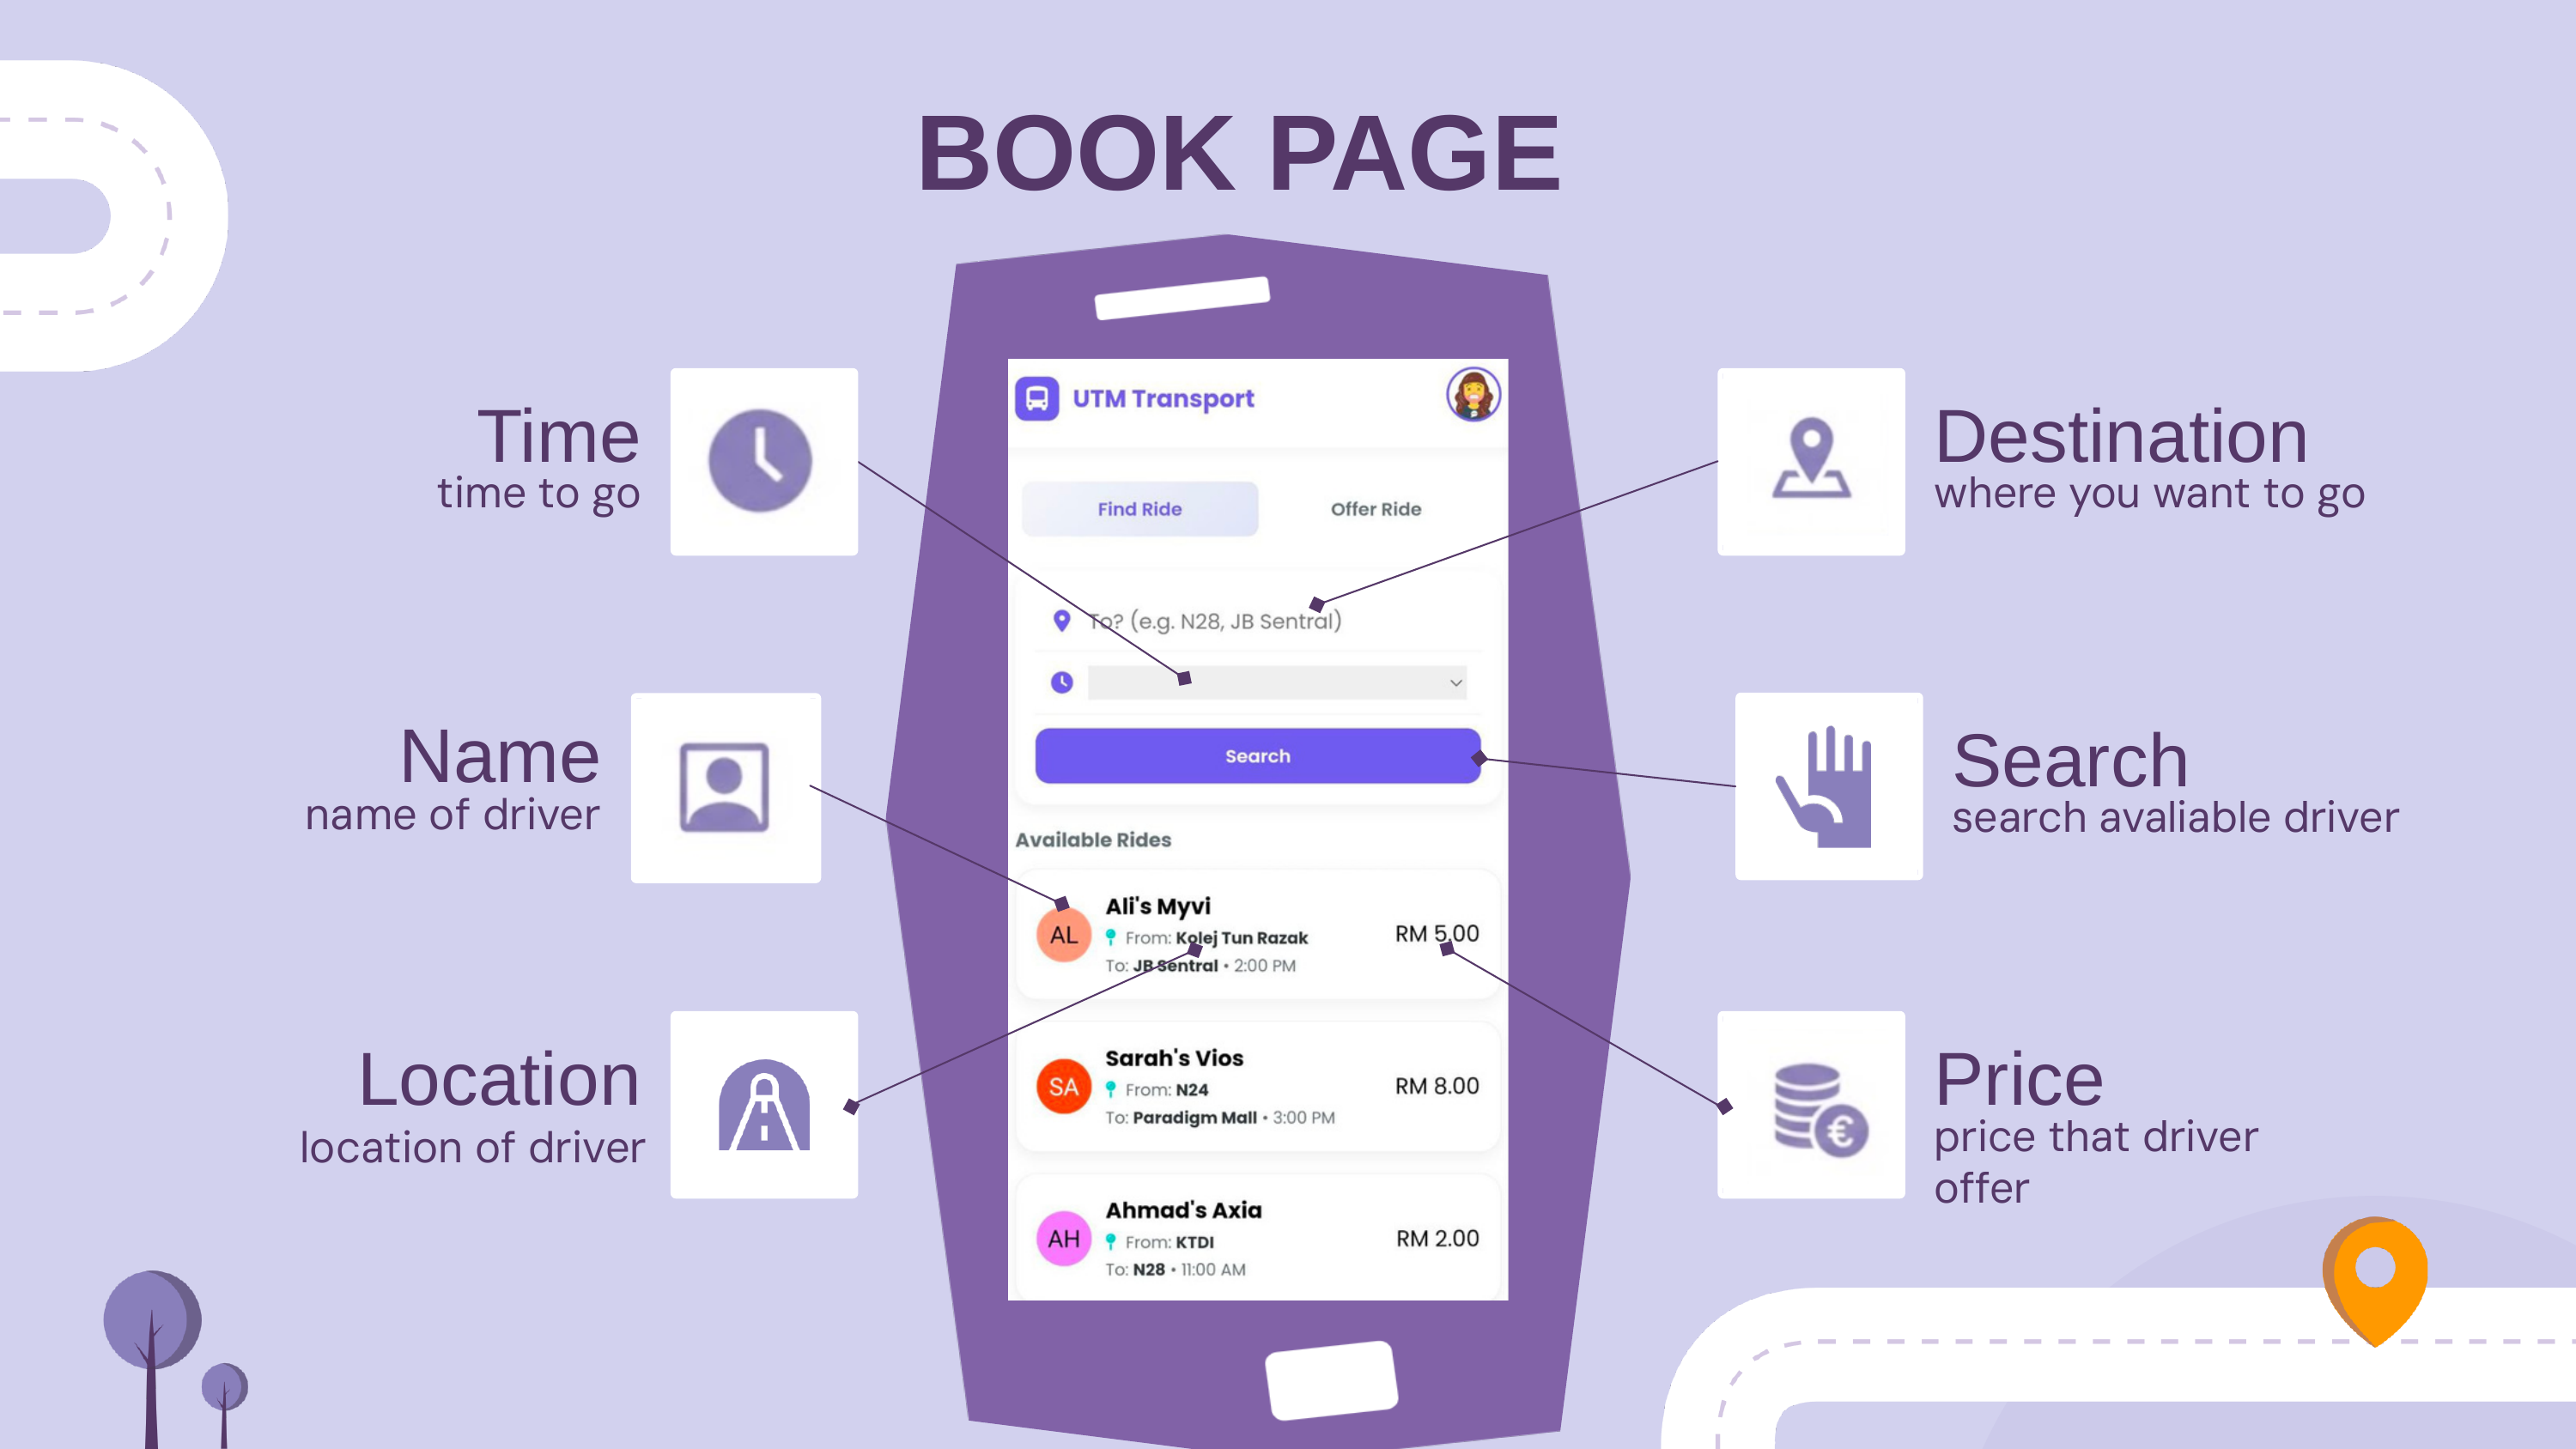

BOOK PAGE

Time

time to go

Destination

where you want to go

Search

search avaliable driver

Name

name of driver

Price

price that driver offer

Location

location of driver